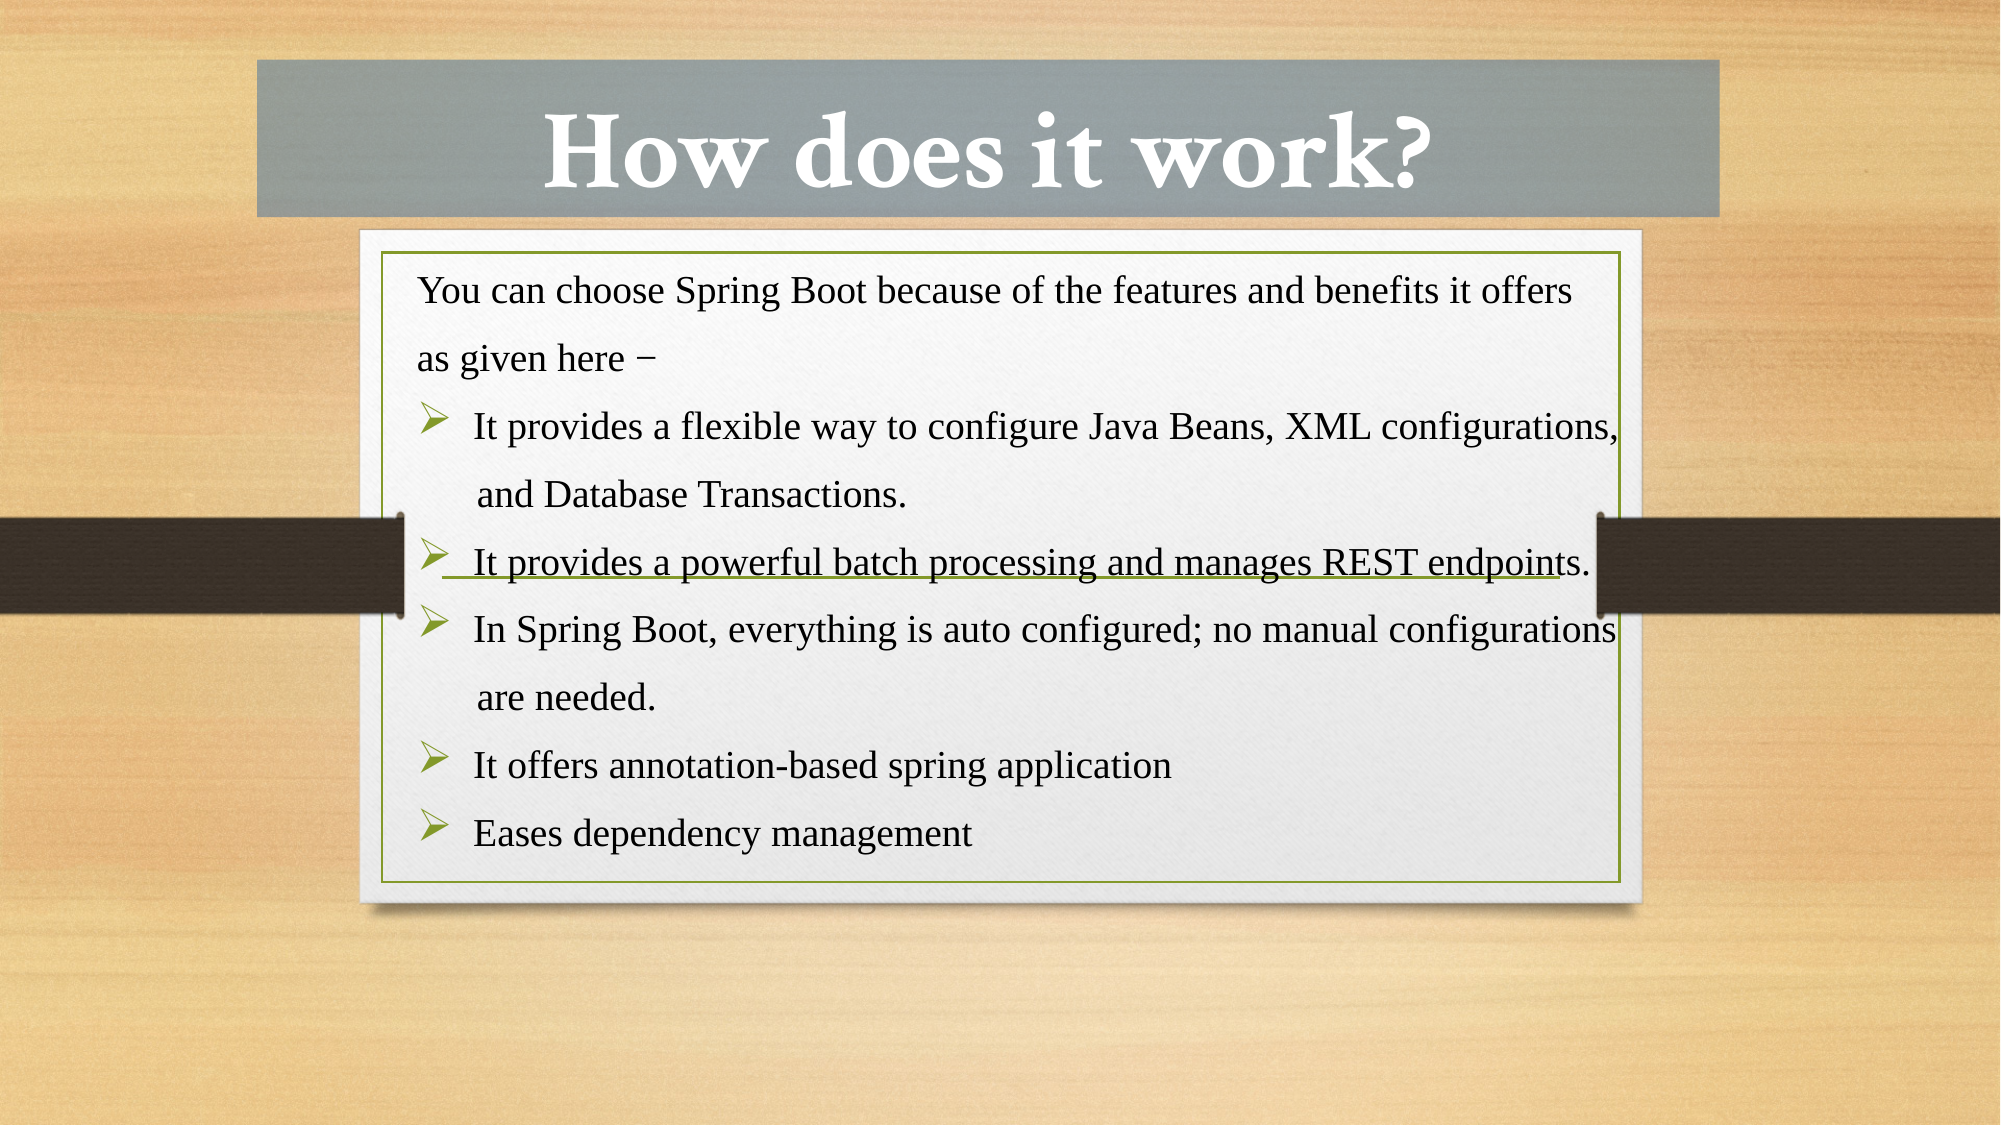

# How does it work?
You can choose Spring Boot because of the features and benefits it offers
as given here −
It provides a flexible way to configure Java Beans, XML configurations,
      and Database Transactions.
It provides a powerful batch processing and manages REST endpoints.
In Spring Boot, everything is auto configured; no manual configurations
      are needed.
It offers annotation-based spring application
Eases dependency management